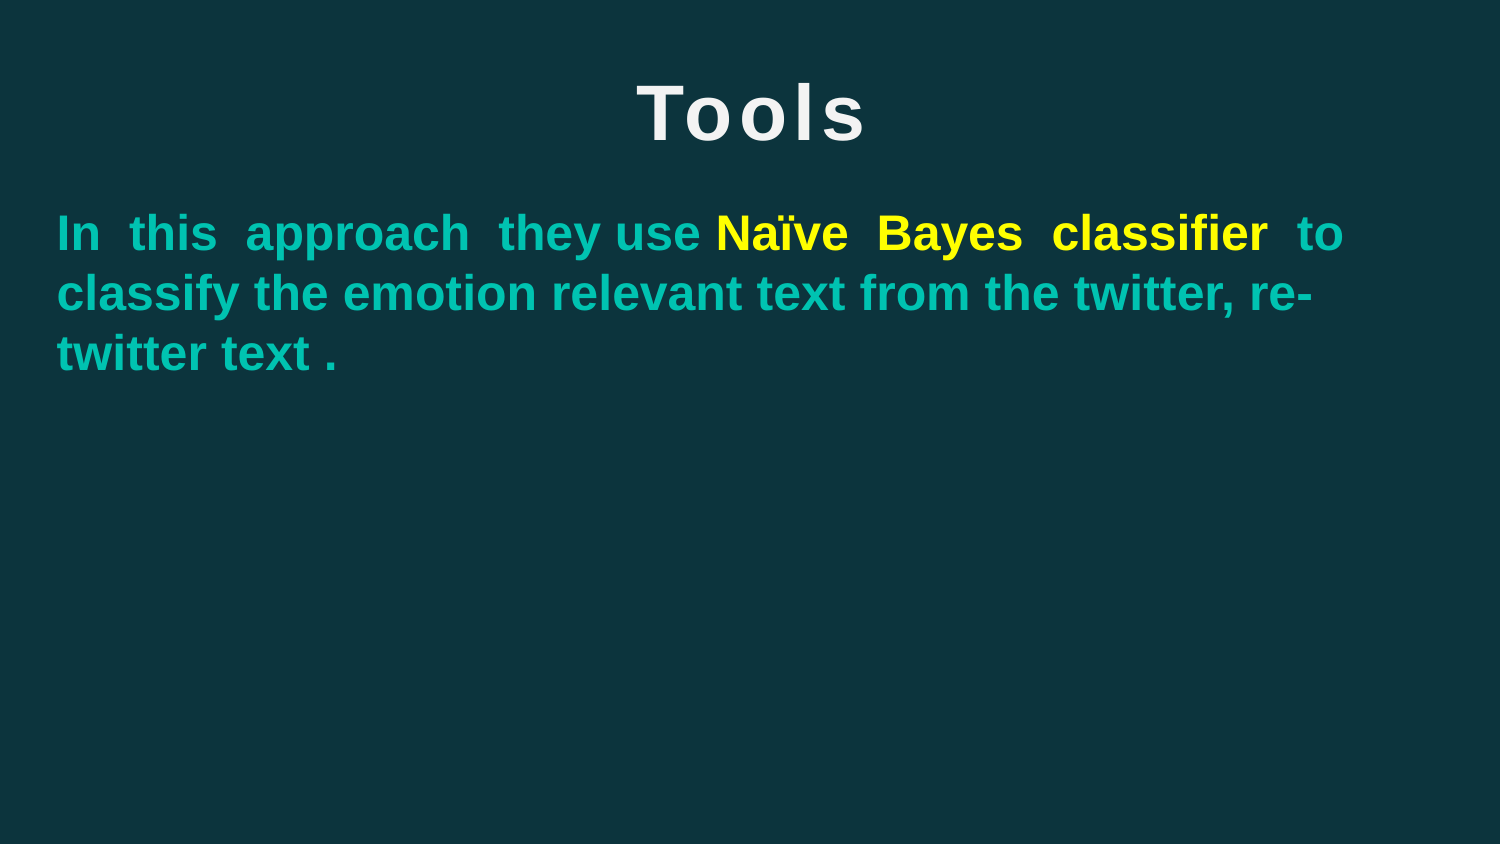

# Tools
In  this  approach  they use Naïve  Bayes  classifier  to classify the emotion relevant text from the twitter, re-twitter text .